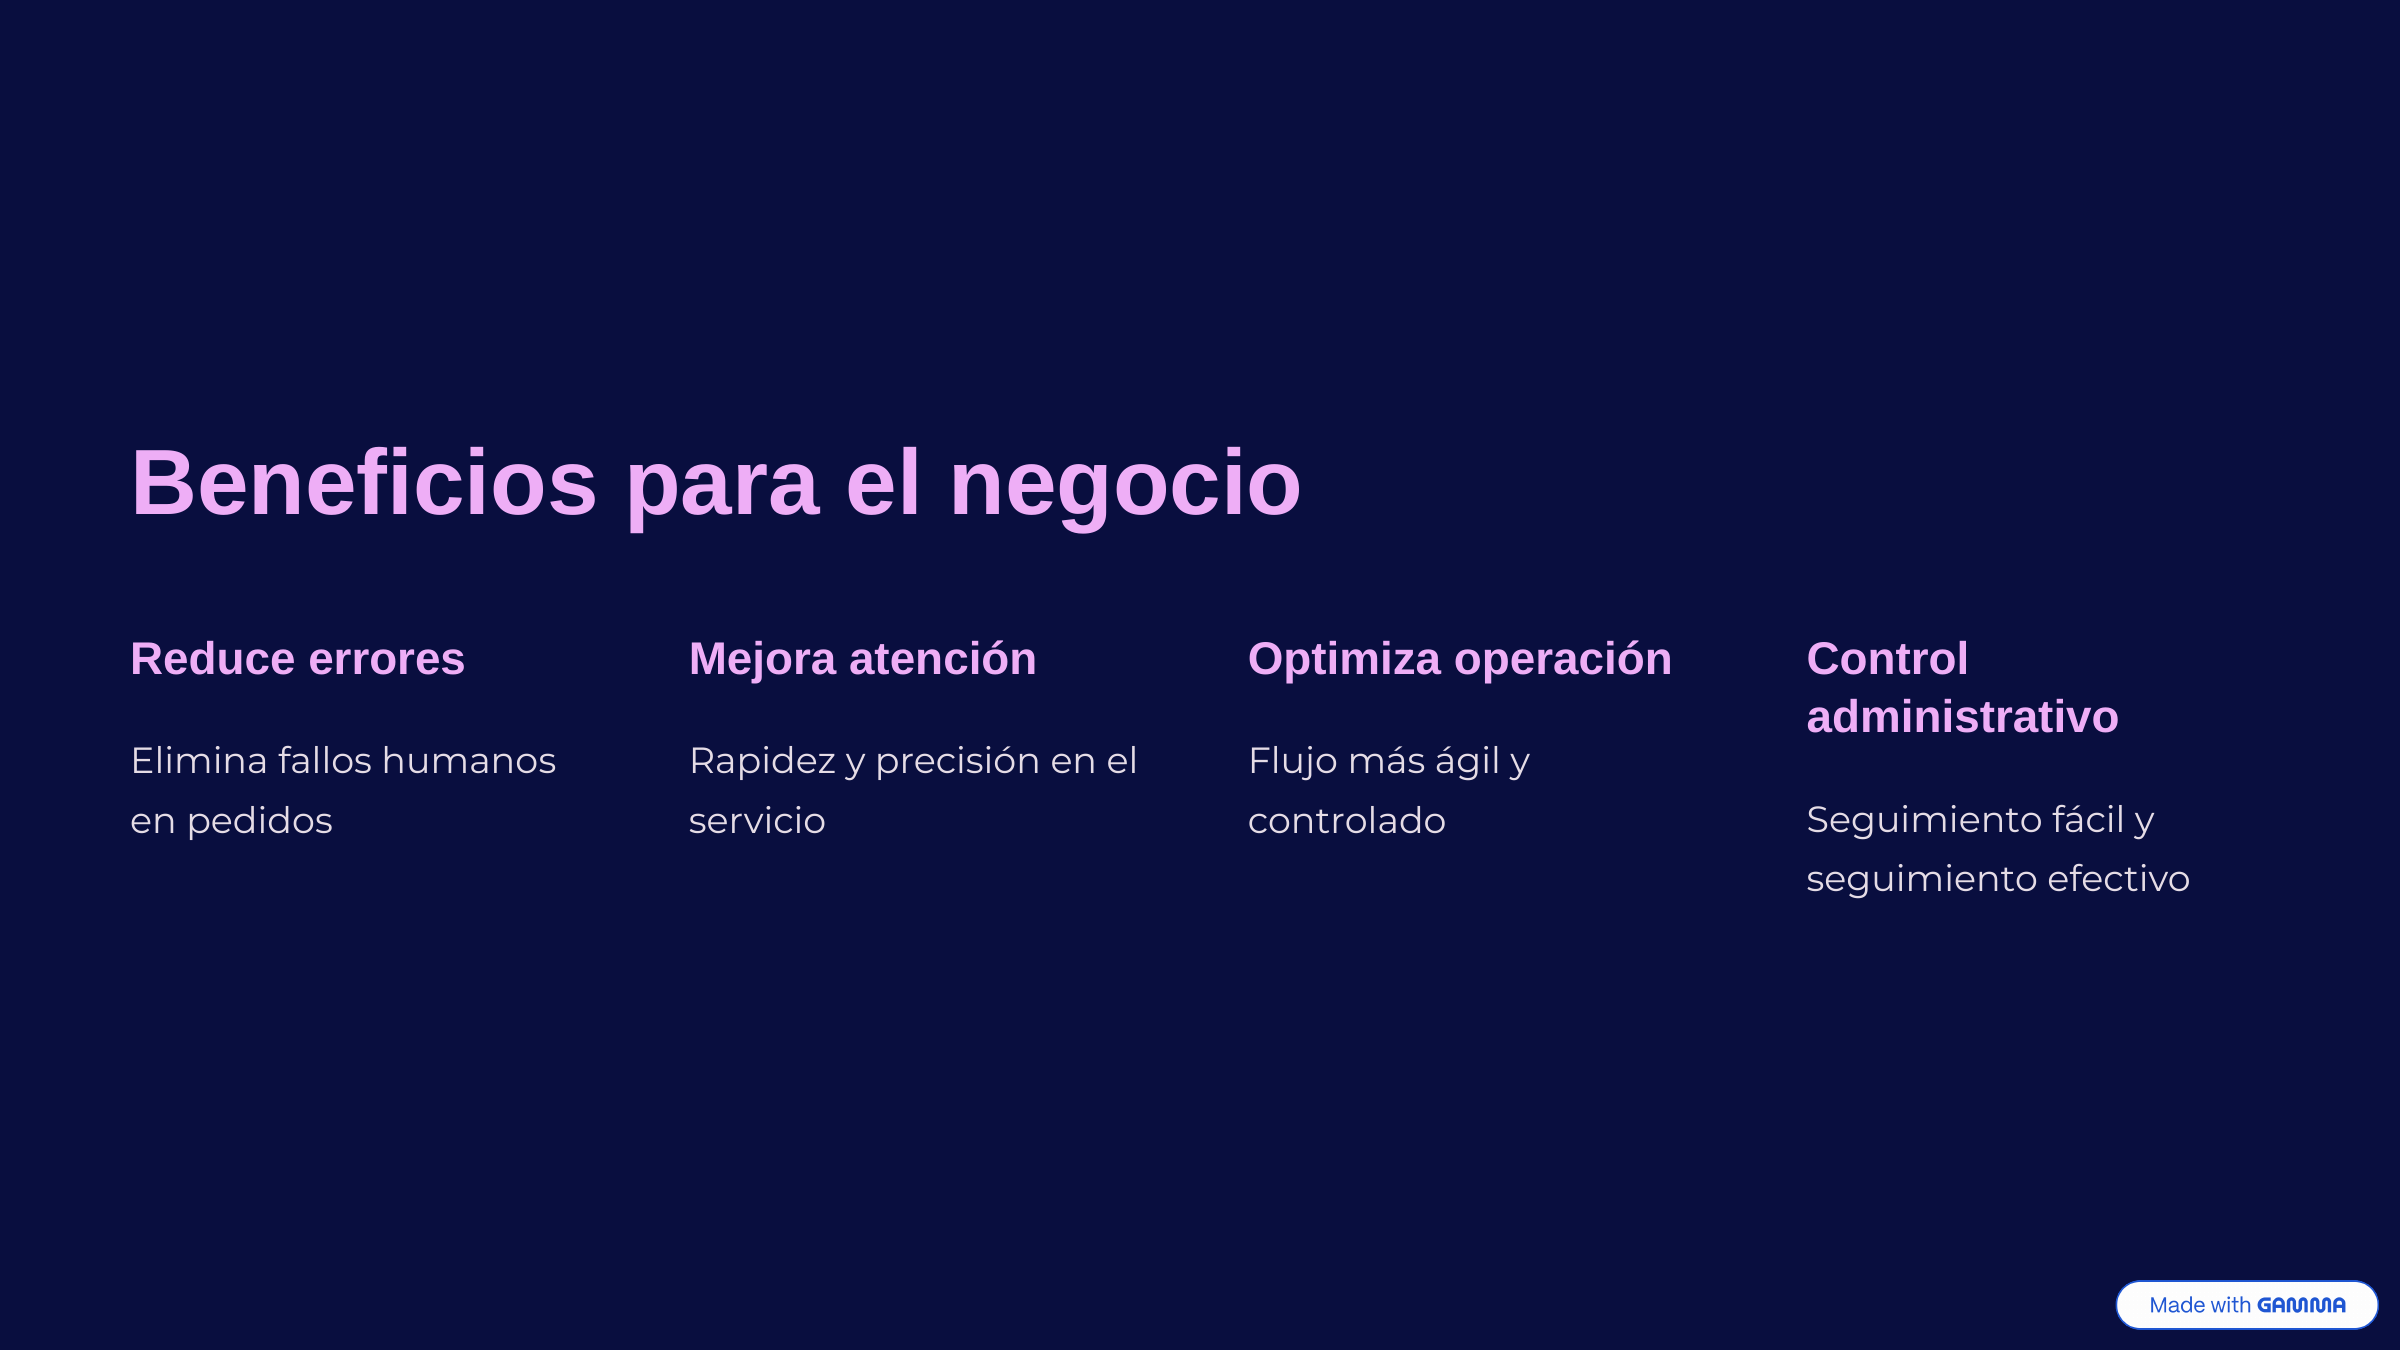

Beneficios para el negocio
Reduce errores
Mejora atención
Optimiza operación
Control administrativo
Elimina fallos humanos en pedidos
Rapidez y precisión en el servicio
Flujo más ágil y controlado
Seguimiento fácil y seguimiento efectivo